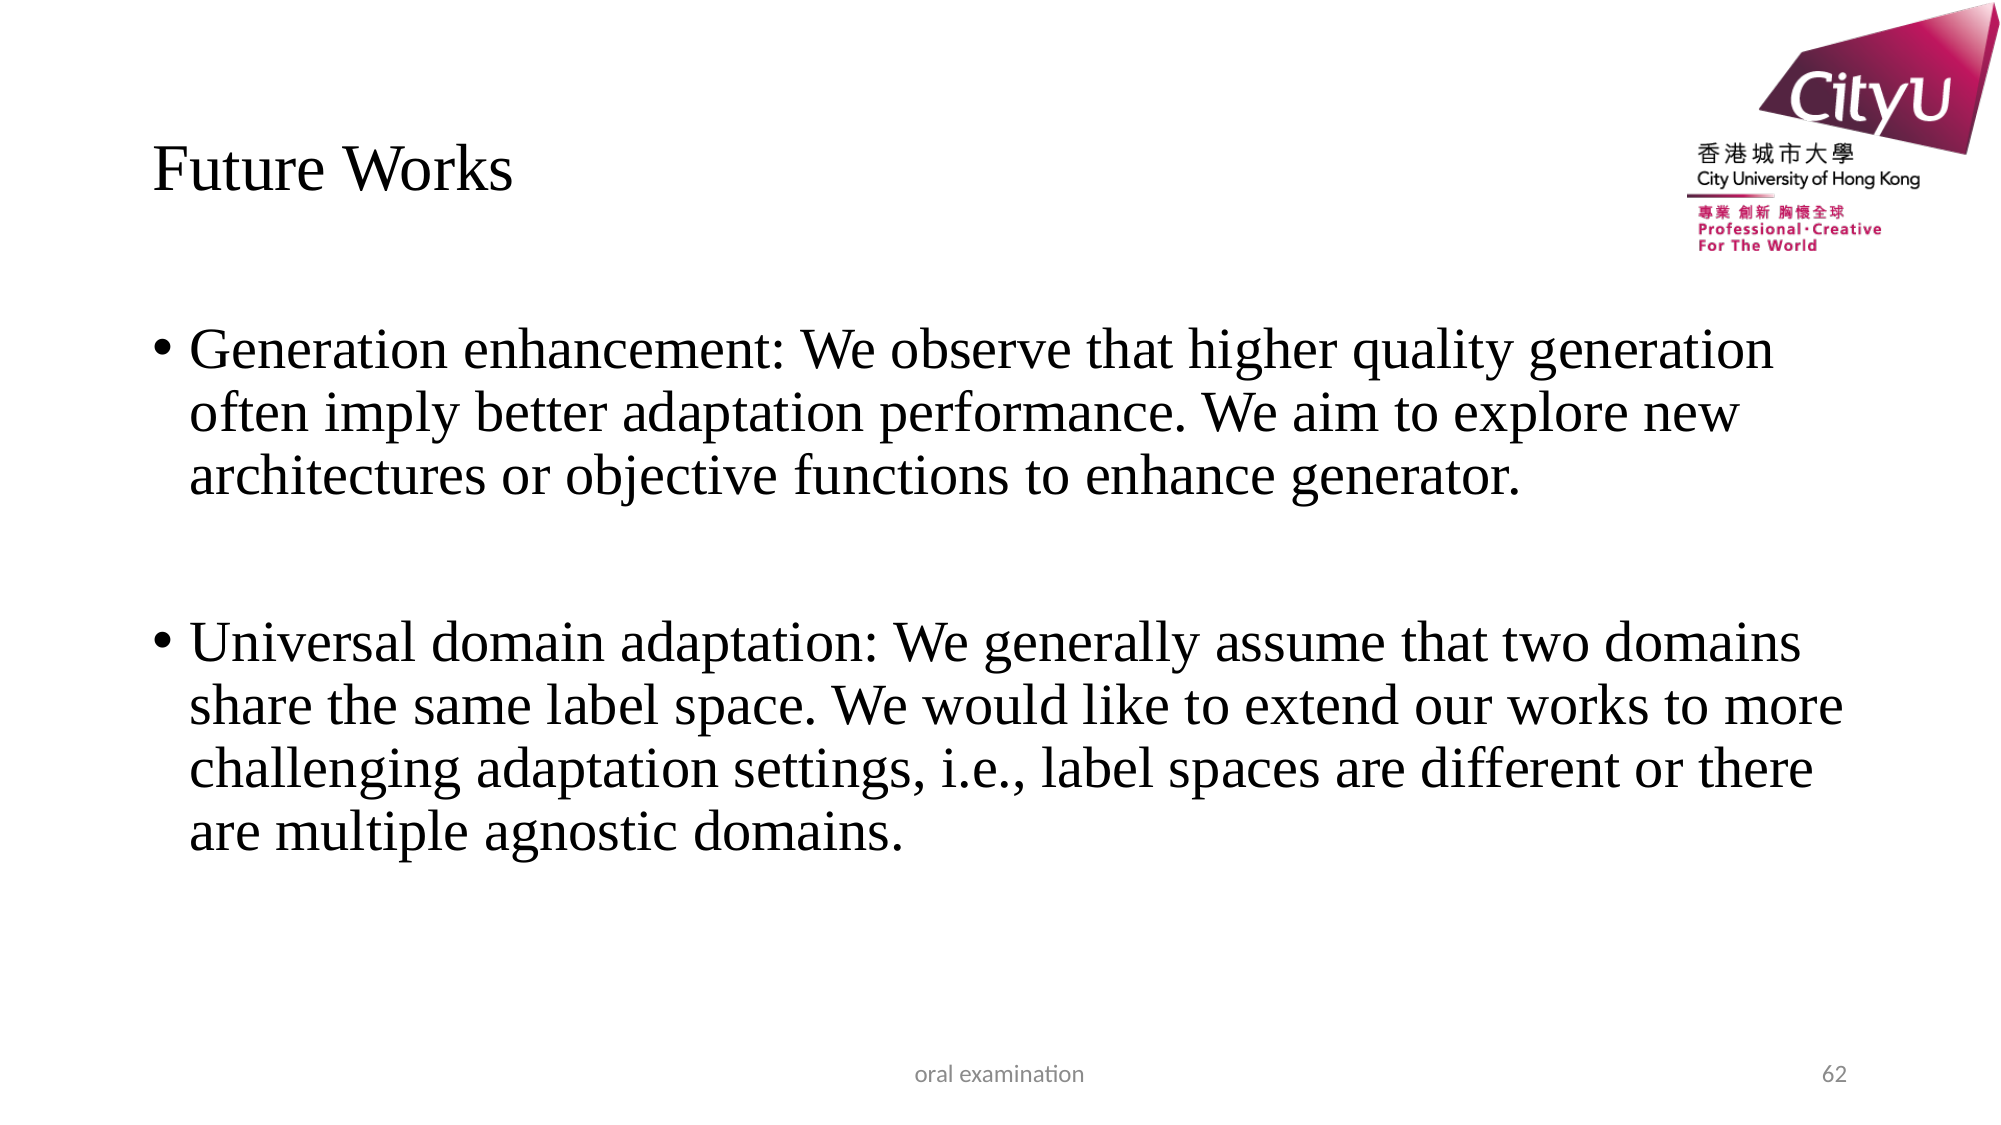

# Future Works
Generation enhancement: We observe that higher quality generation often imply better adaptation performance. We aim to explore new architectures or objective functions to enhance generator.

Universal domain adaptation: We generally assume that two domains share the same label space. We would like to extend our works to more challenging adaptation settings, i.e., label spaces are different or there are multiple agnostic domains.
oral examination
62